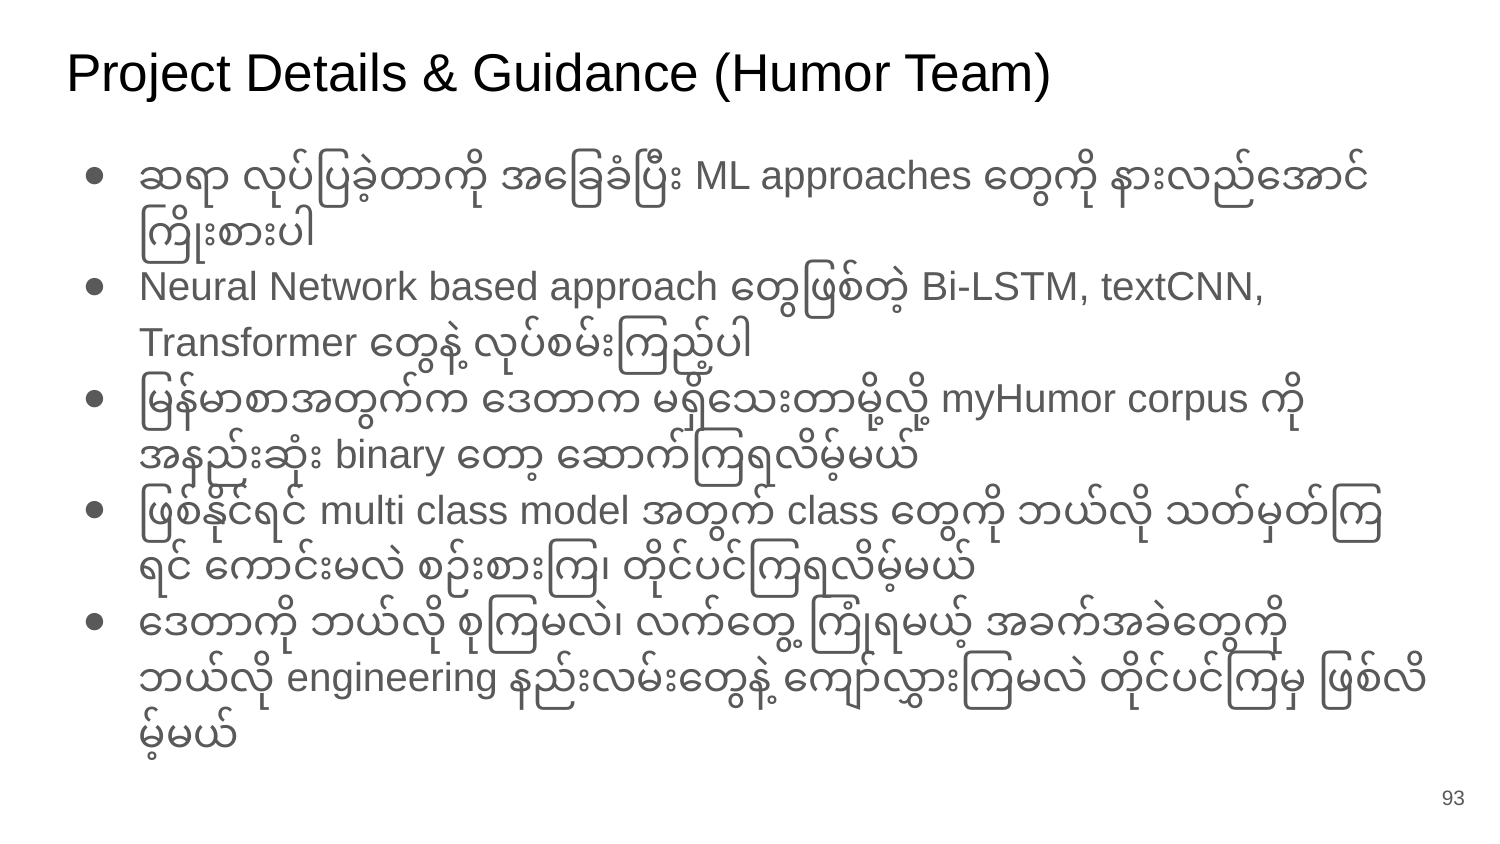

# Project Details & Guidance (Humor Team)
ဆရာ လုပ်ပြခဲ့တာကို အခြေခံပြီး ML approaches တွေကို နားလည်အောင်ကြိုးစားပါ
Neural Network based approach တွေဖြစ်တဲ့ Bi-LSTM, textCNN, Transformer တွေနဲ့ လုပ်စမ်းကြည့်ပါ
မြန်မာစာအတွက်က ဒေတာက မရှိသေးတာမို့လို့ myHumor corpus ကို အနည်းဆုံး binary တော့ ဆောက်ကြရလိမ့်မယ်
ဖြစ်နိုင်ရင် multi class model အတွက် class တွေကို ဘယ်လို သတ်မှတ်ကြရင် ကောင်းမလဲ စဉ်းစားကြ၊ တိုင်ပင်ကြရလိမ့်မယ်
ဒေတာကို ဘယ်လို စုကြမလဲ၊ လက်တွေ့ ကြုံရမယ့် အခက်အခဲတွေကို ဘယ်လို engineering နည်းလမ်းတွေနဲ့ ကျော်လွှားကြမလဲ တိုင်ပင်ကြမှ ဖြစ်လိမ့်မယ်
93